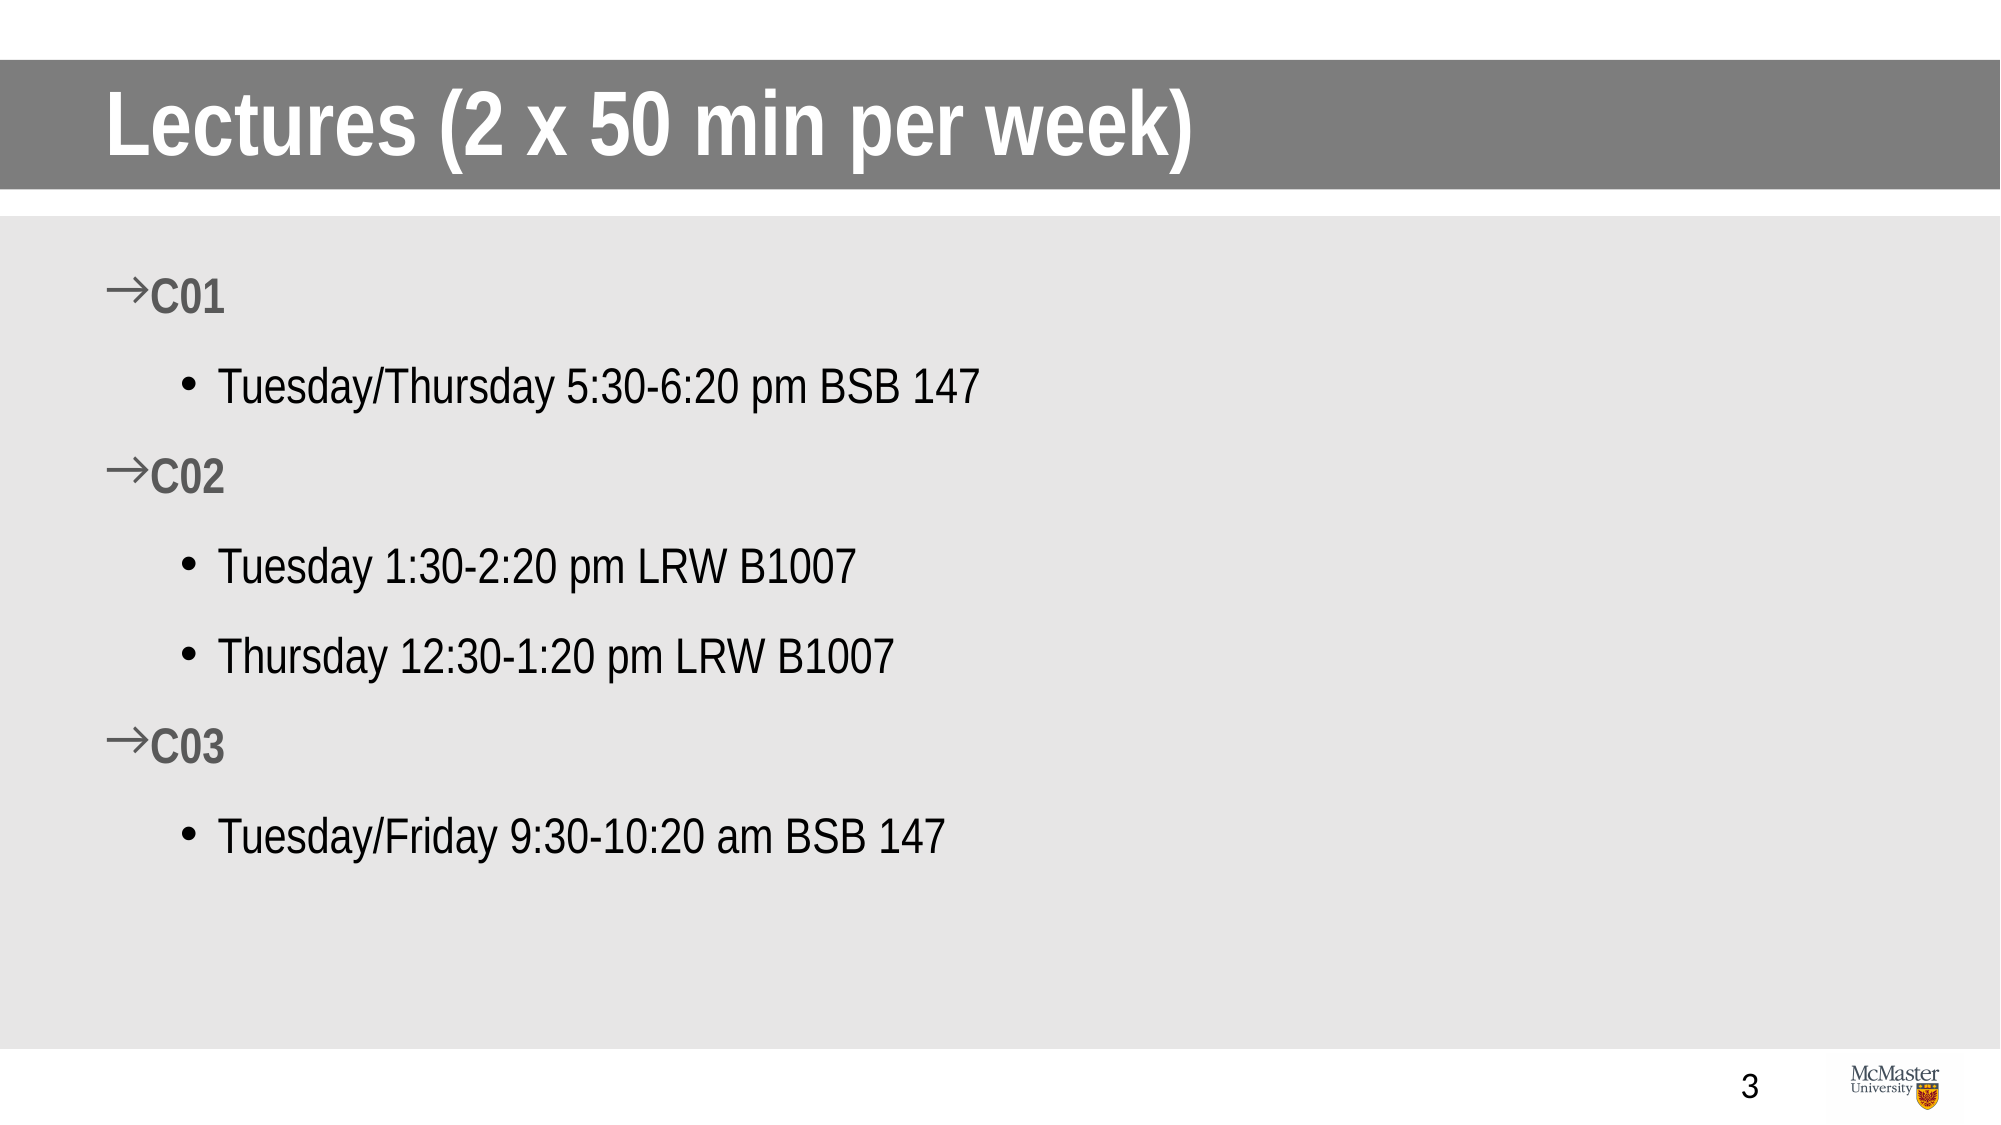

# Lectures (2 x 50 min per week)
C01
Tuesday/Thursday 5:30-6:20 pm BSB 147
C02
Tuesday 1:30-2:20 pm LRW B1007
Thursday 12:30-1:20 pm LRW B1007
C03
Tuesday/Friday 9:30-10:20 am BSB 147